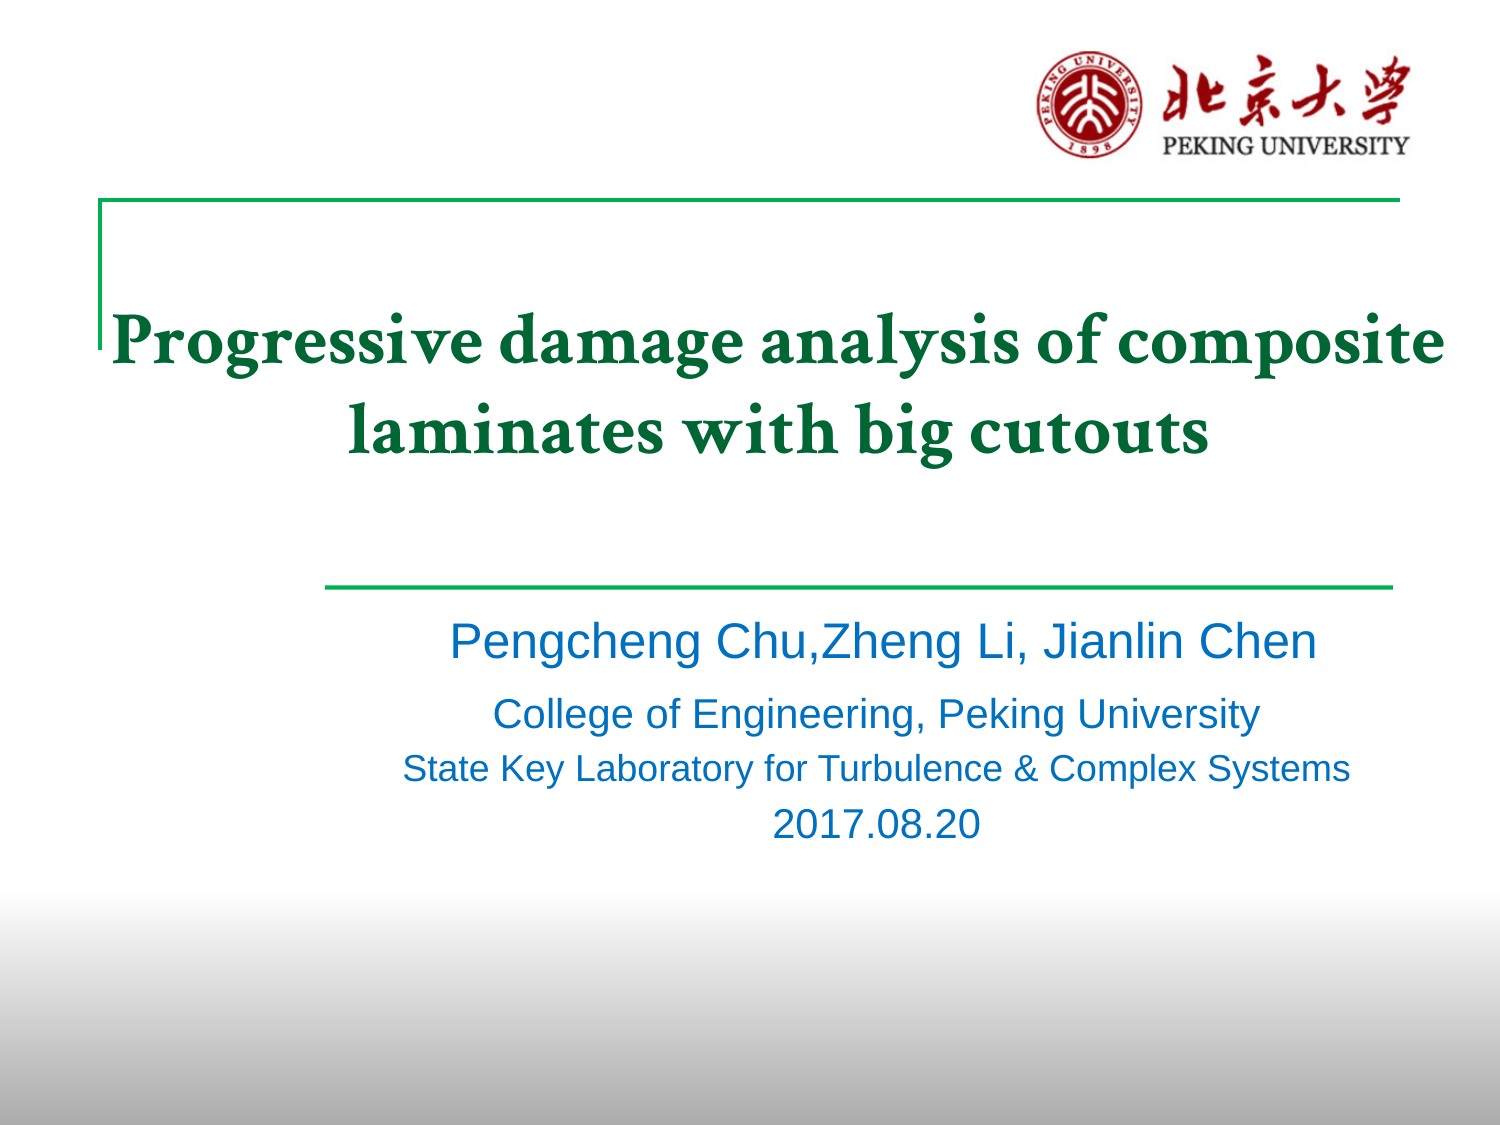

# Progressive damage analysis of composite laminates with big cutouts
 Pengcheng Chu,Zheng Li, Jianlin Chen
College of Engineering, Peking University
State Key Laboratory for Turbulence & Complex Systems
2017.08.20